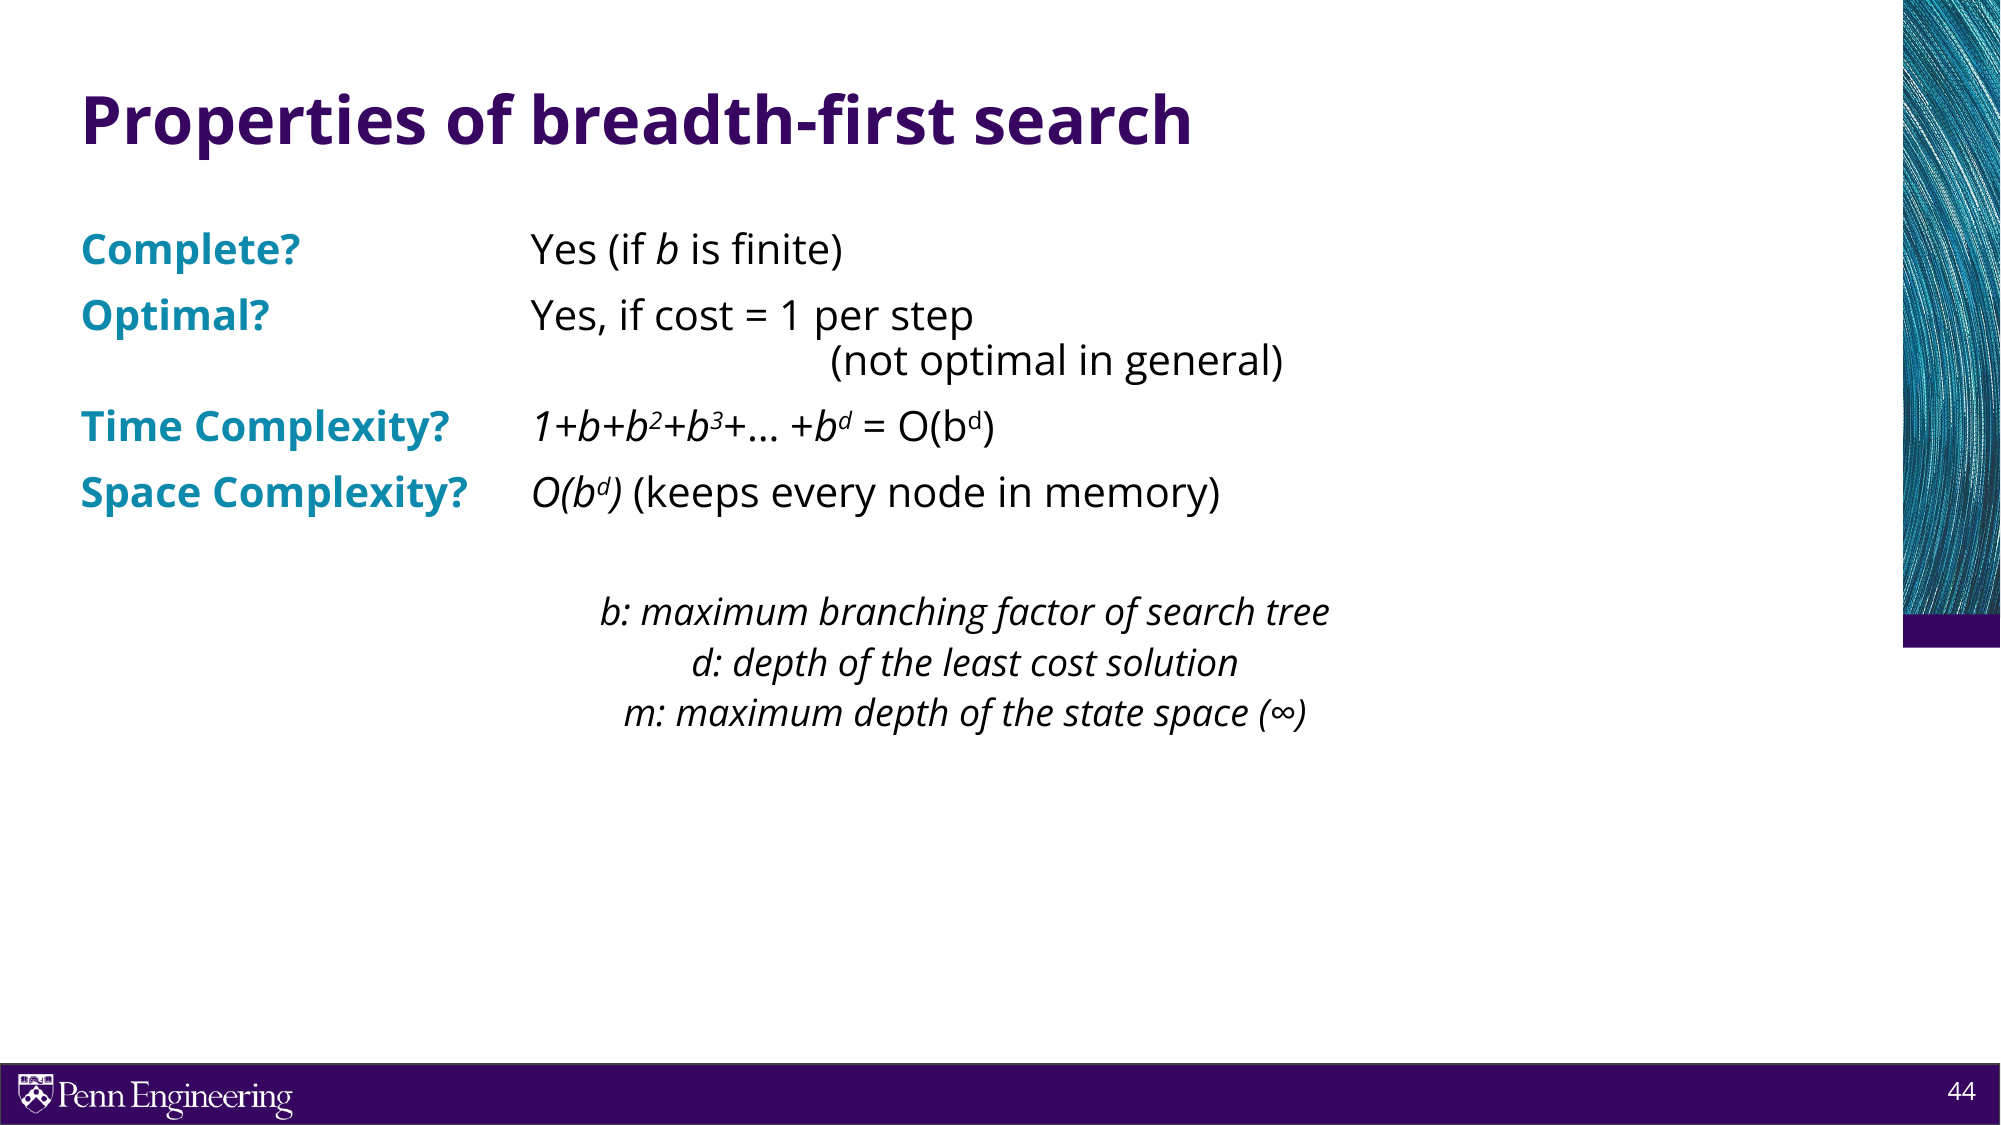

# Properties of breadth-first search
Complete? 		Yes (if b is finite)
Optimal? 		Yes, if cost = 1 per step
					(not optimal in general)
Time Complexity? 	1+b+b2+b3+… +bd = O(bd)
Space Complexity? 	O(bd) (keeps every node in memory)

b: maximum branching factor of search tree
d: depth of the least cost solution
m: maximum depth of the state space (∞)

44